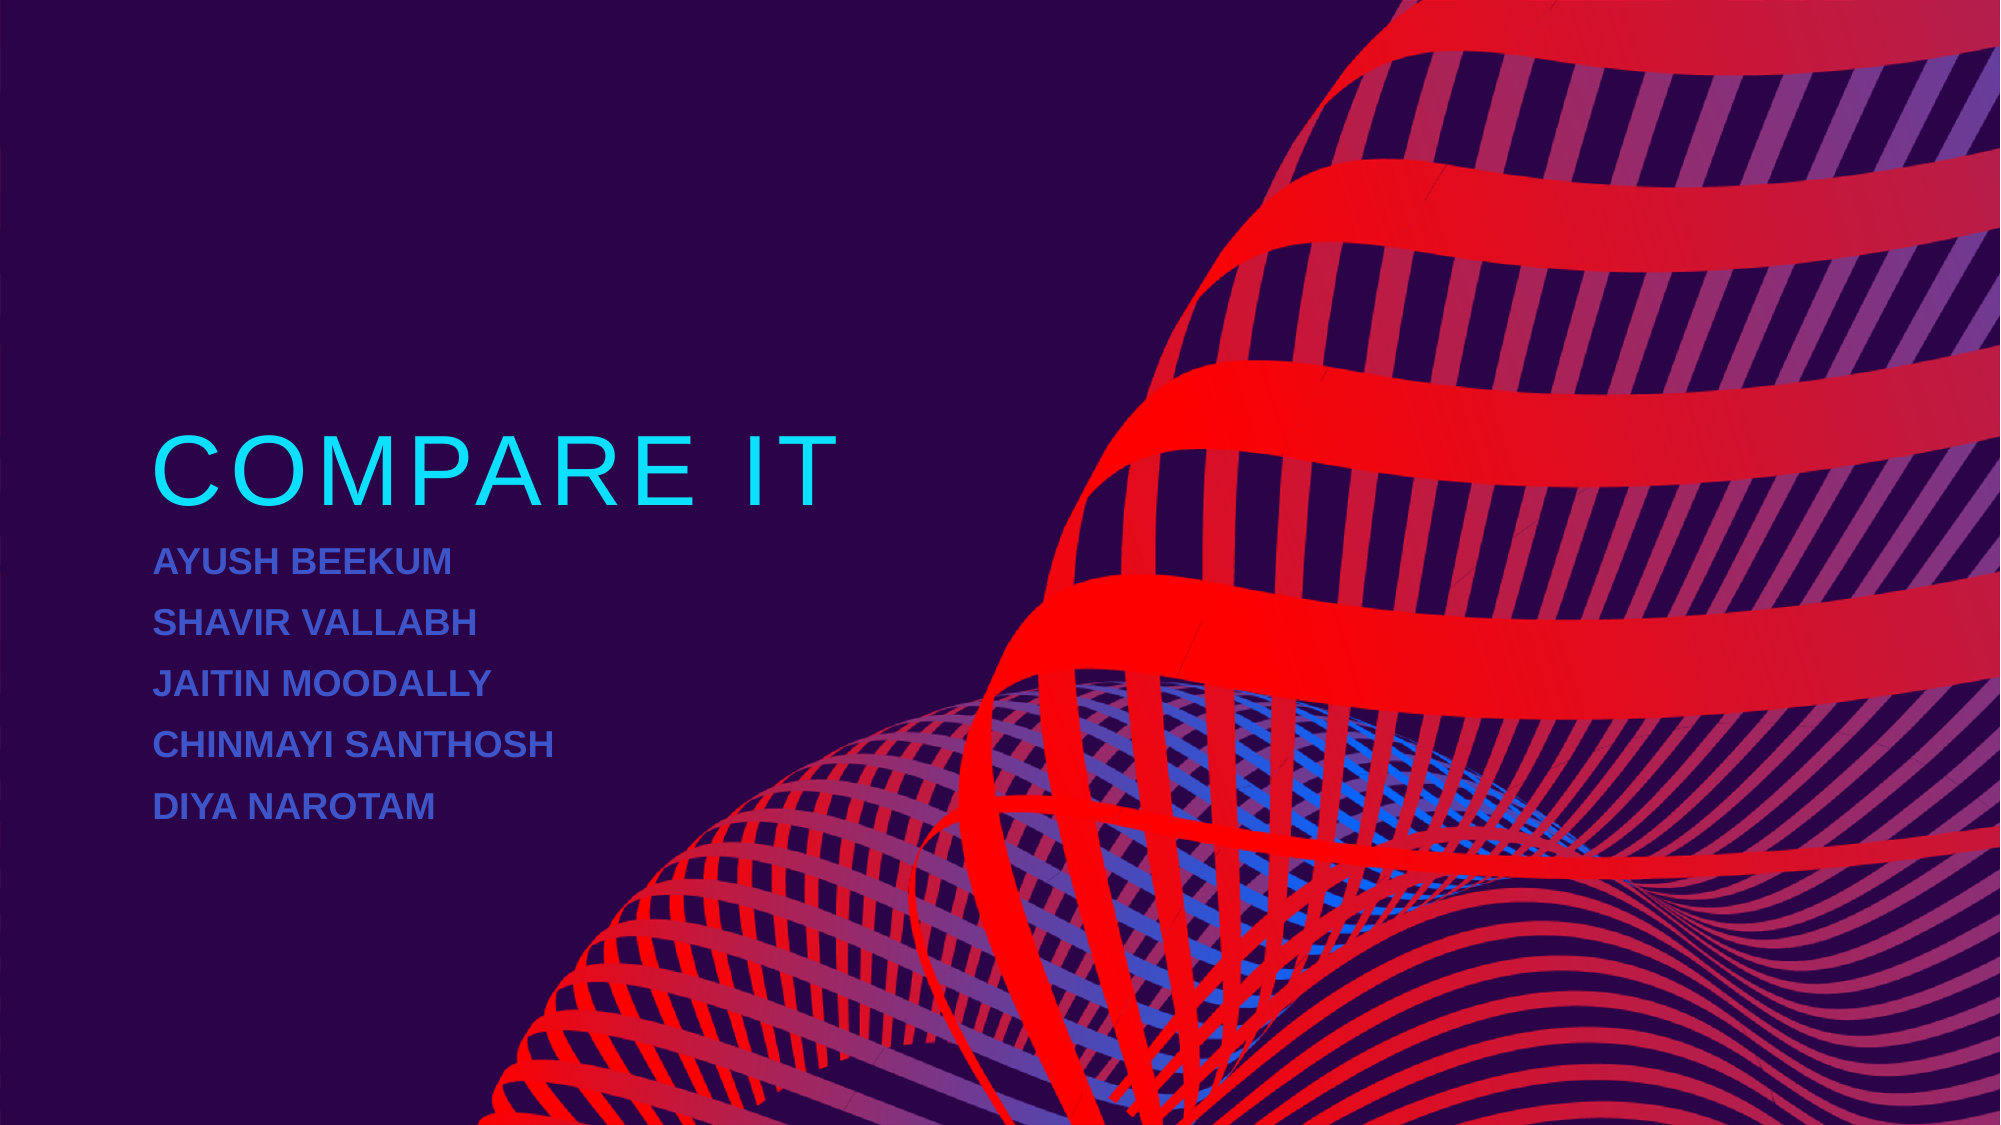

# COMPARE IT
AYUSH BEEKUM
SHAVIR VALLABH
JAITIN MOODALLY
CHINMAYI SANTHOSH
DIYA NAROTAM